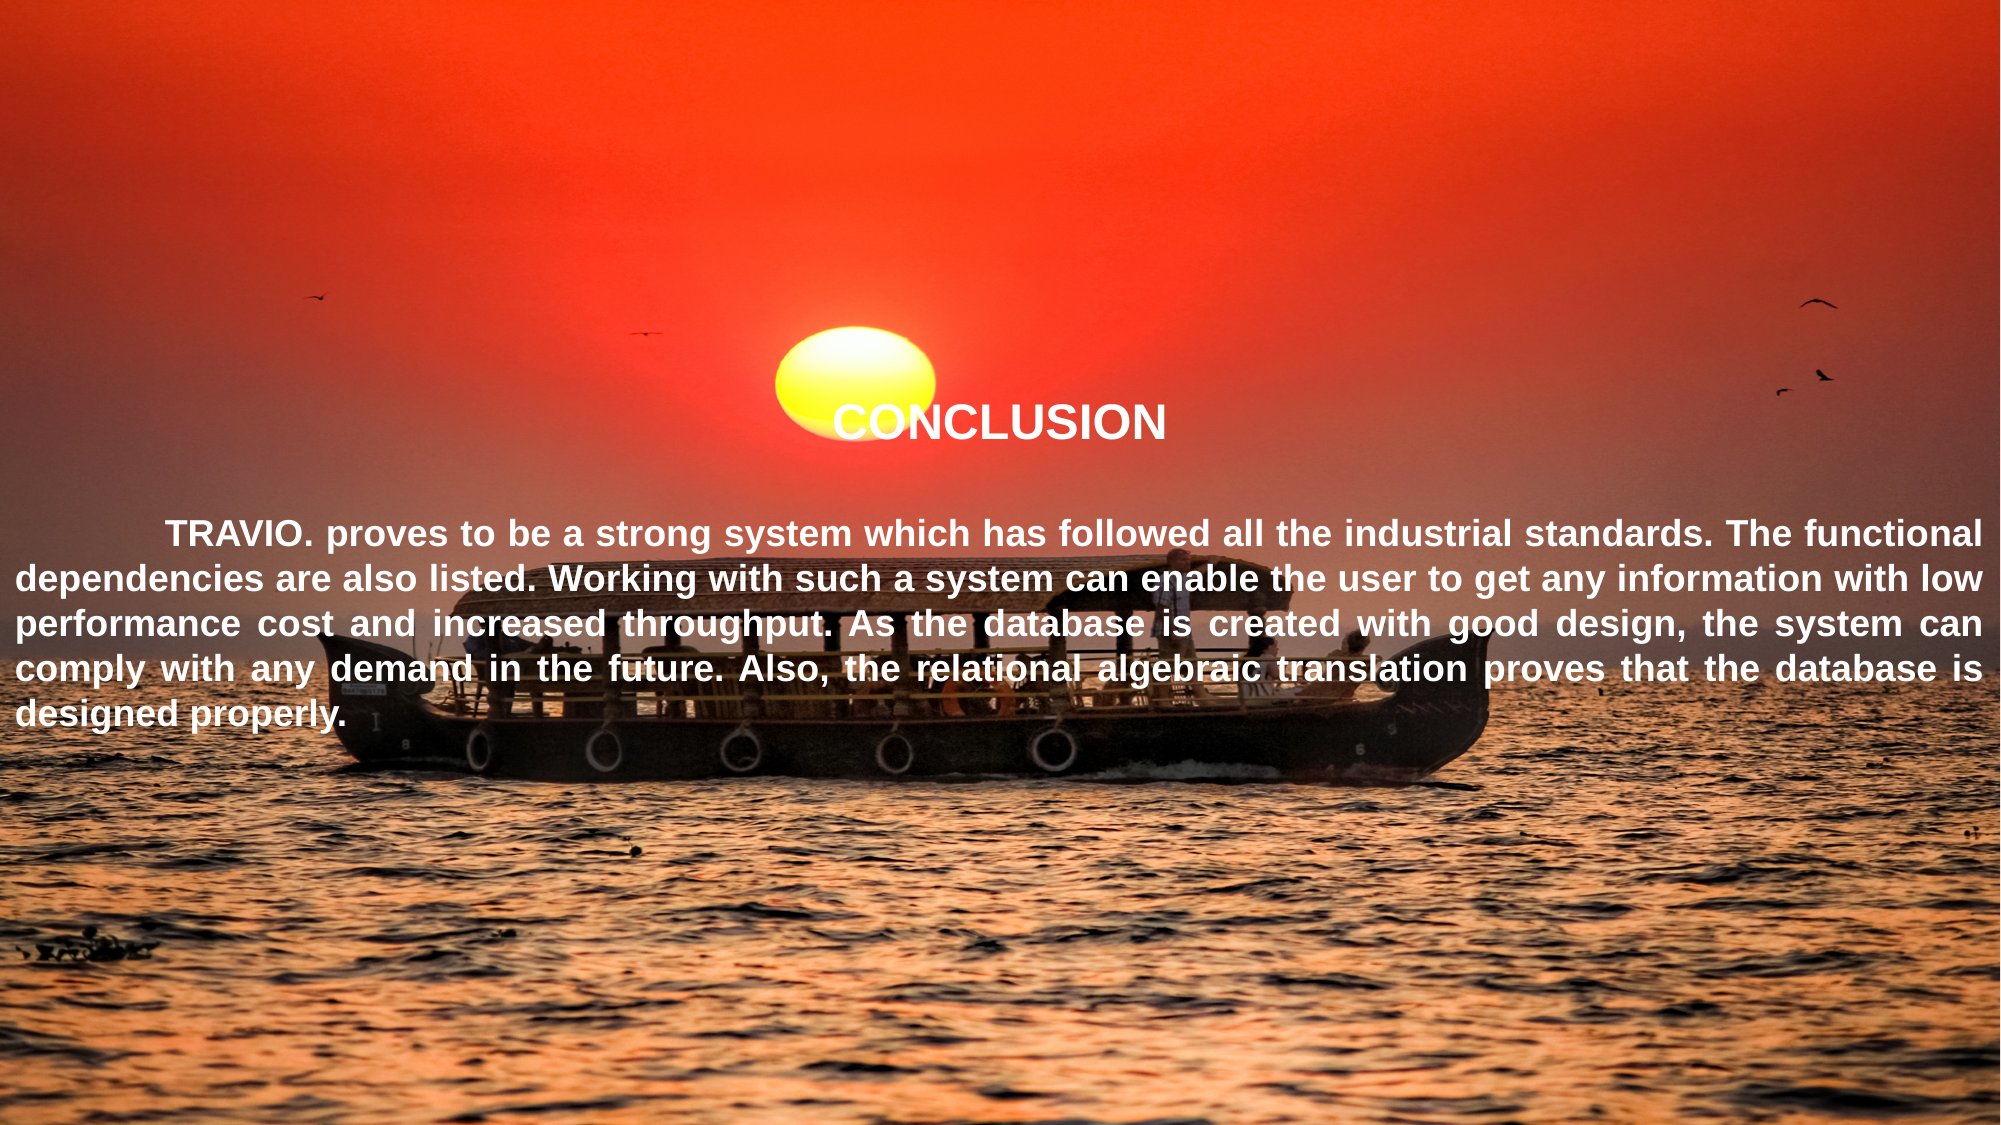

CONCLUSION

	TRAVIO. proves to be a strong system which has followed all the industrial standards. The functional dependencies are also listed. Working with such a system can enable the user to get any information with low performance cost and increased throughput. As the database is created with good design, the system can comply with any demand in the future. Also, the relational algebraic translation proves that the database is designed properly.